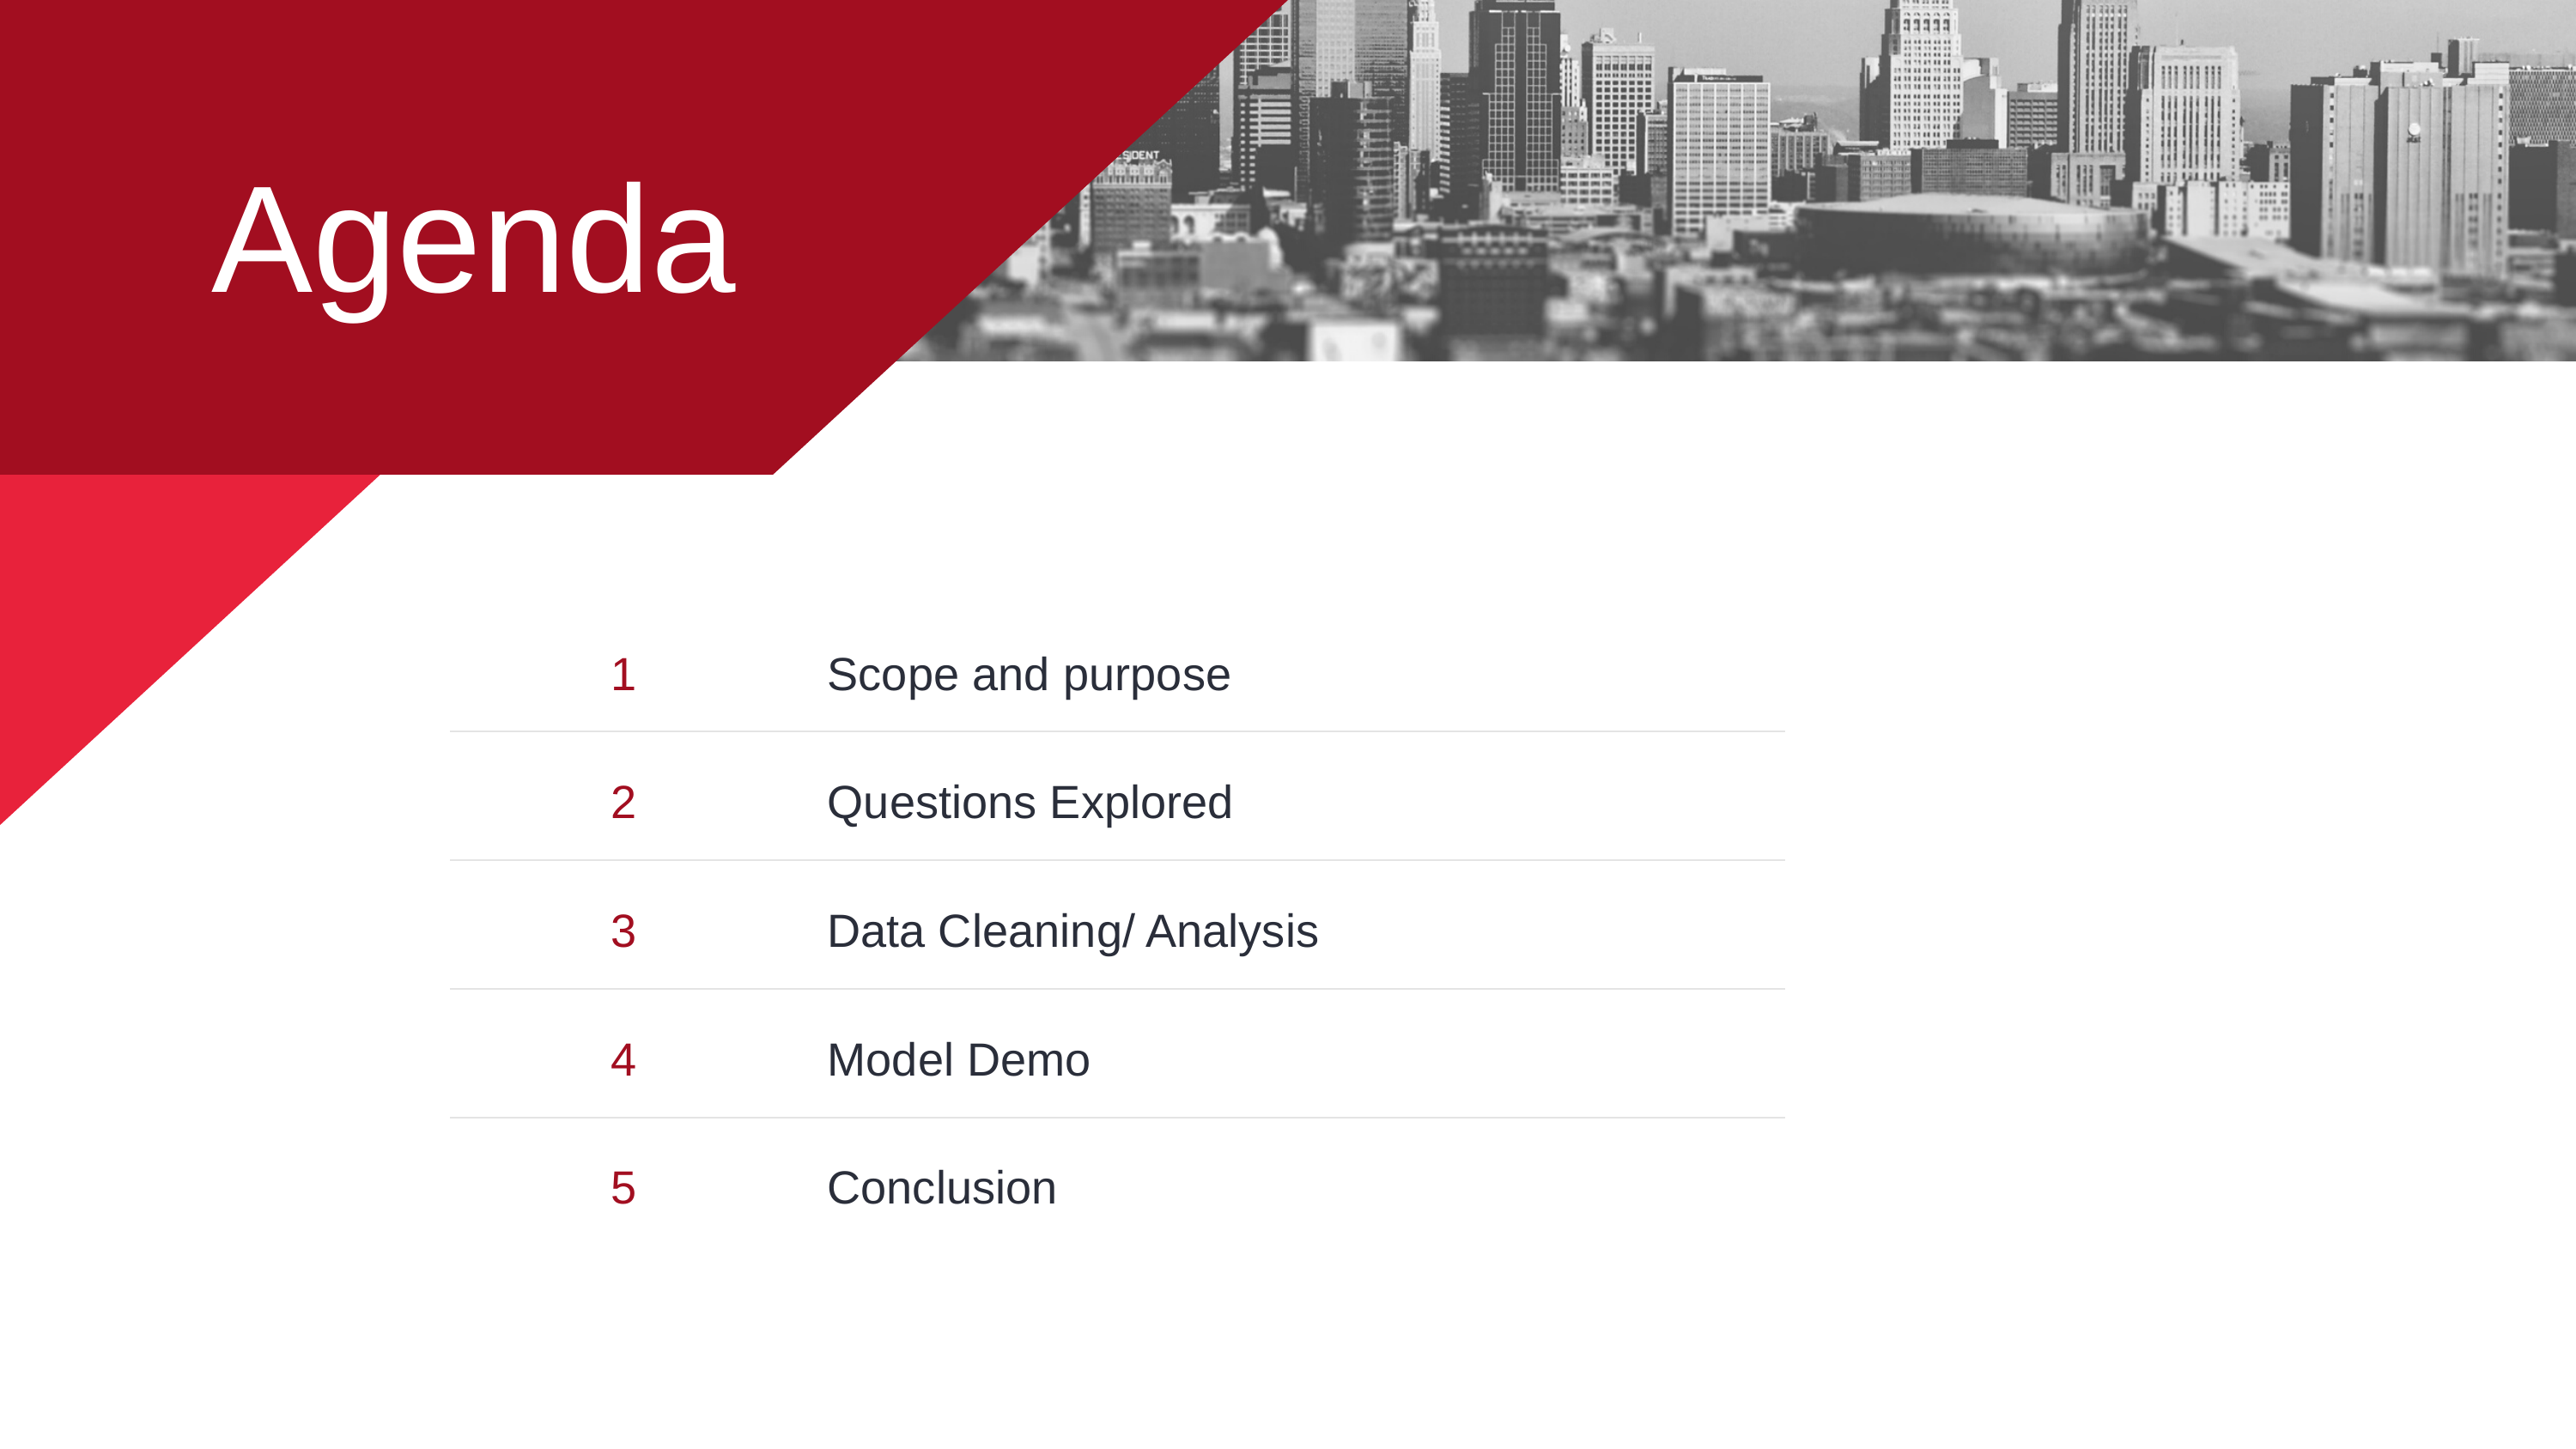

Agenda

| 1 | Scope and purpose |
| --- | --- |
| 2 | Questions Explored |
| 3 | Data Cleaning/ Analysis |
| 4 | Model Demo |
| 5 | Conclusion |